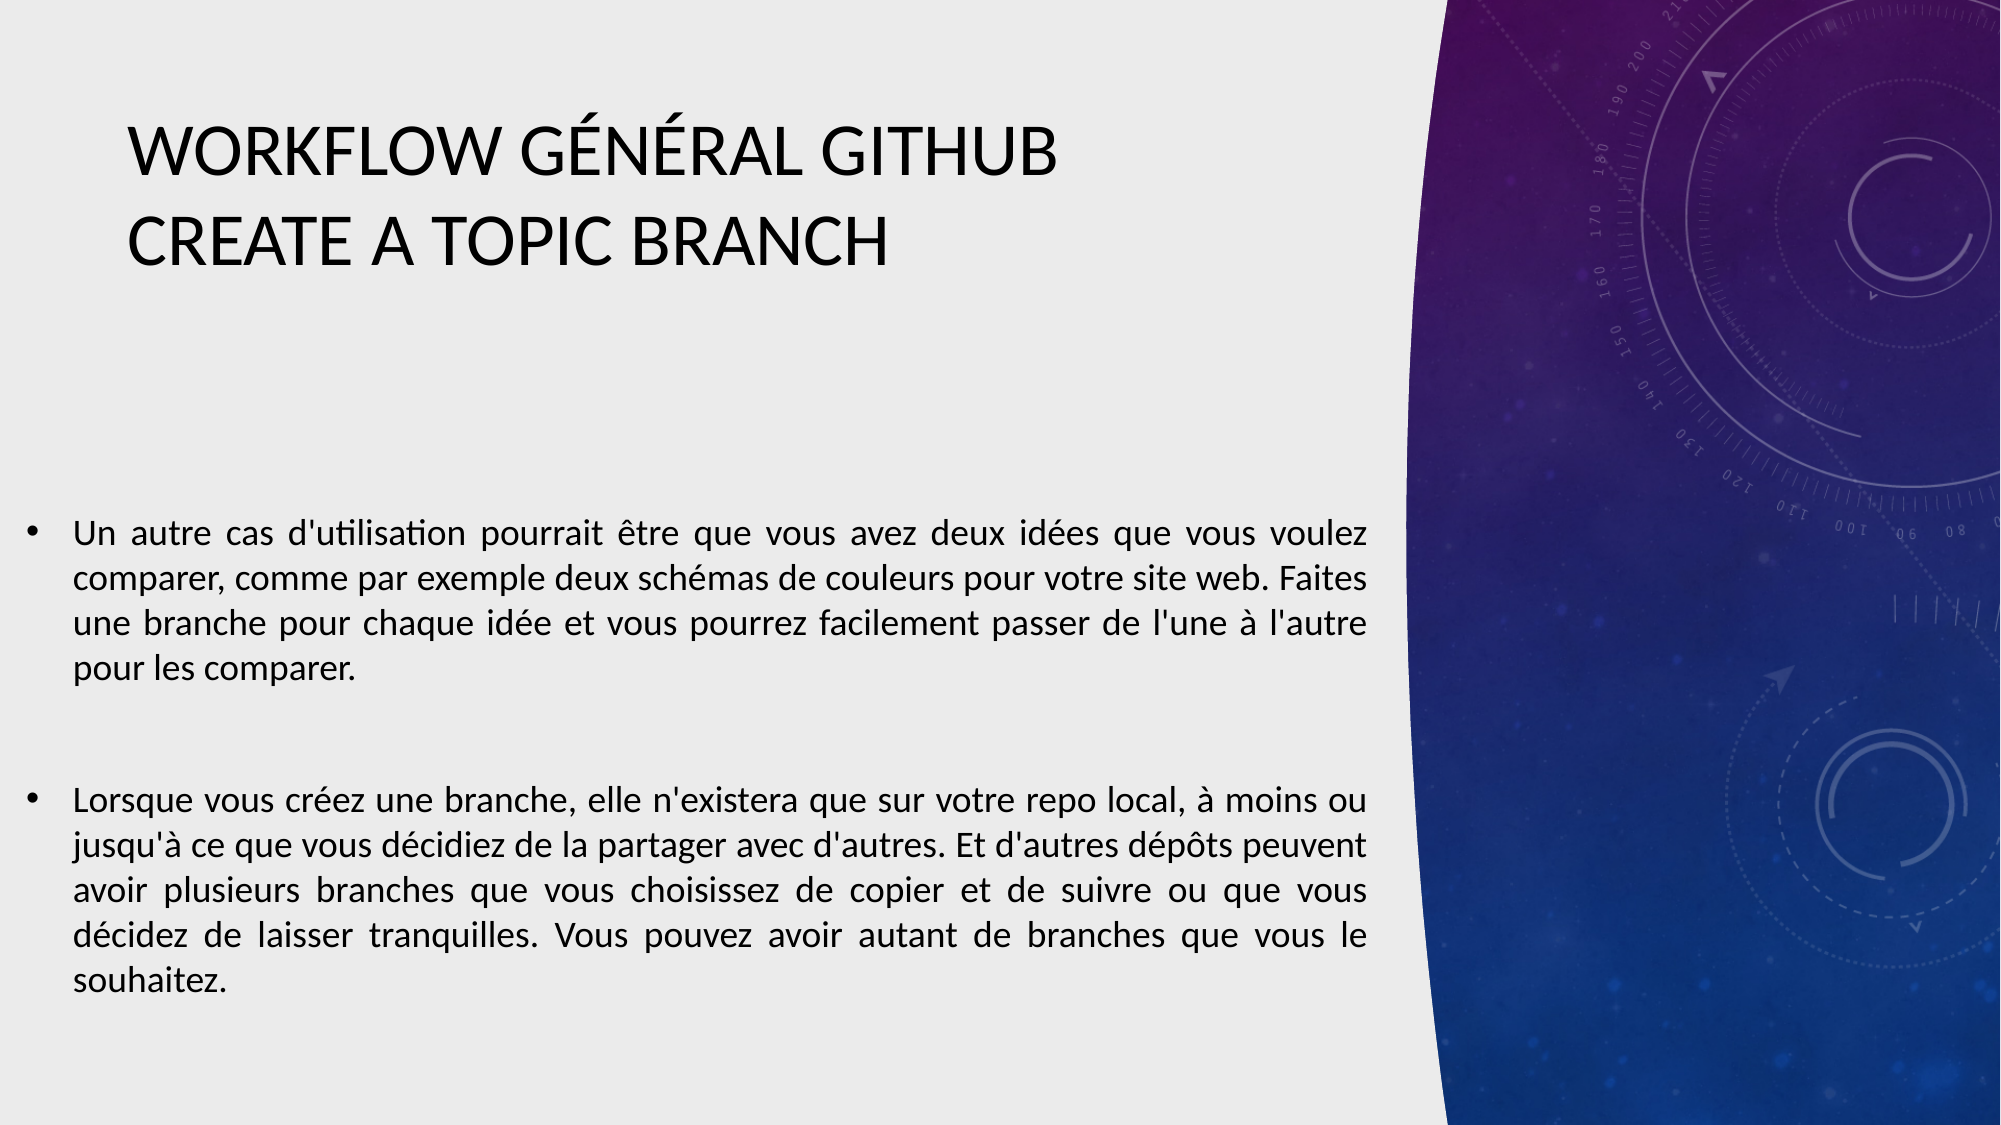

# WorkFlow général GITHUB create a topic branch
Un autre cas d'utilisation pourrait être que vous avez deux idées que vous voulez comparer, comme par exemple deux schémas de couleurs pour votre site web. Faites une branche pour chaque idée et vous pourrez facilement passer de l'une à l'autre pour les comparer.

Lorsque vous créez une branche, elle n'existera que sur votre repo local, à moins ou jusqu'à ce que vous décidiez de la partager avec d'autres. Et d'autres dépôts peuvent avoir plusieurs branches que vous choisissez de copier et de suivre ou que vous décidez de laisser tranquilles. Vous pouvez avoir autant de branches que vous le souhaitez.